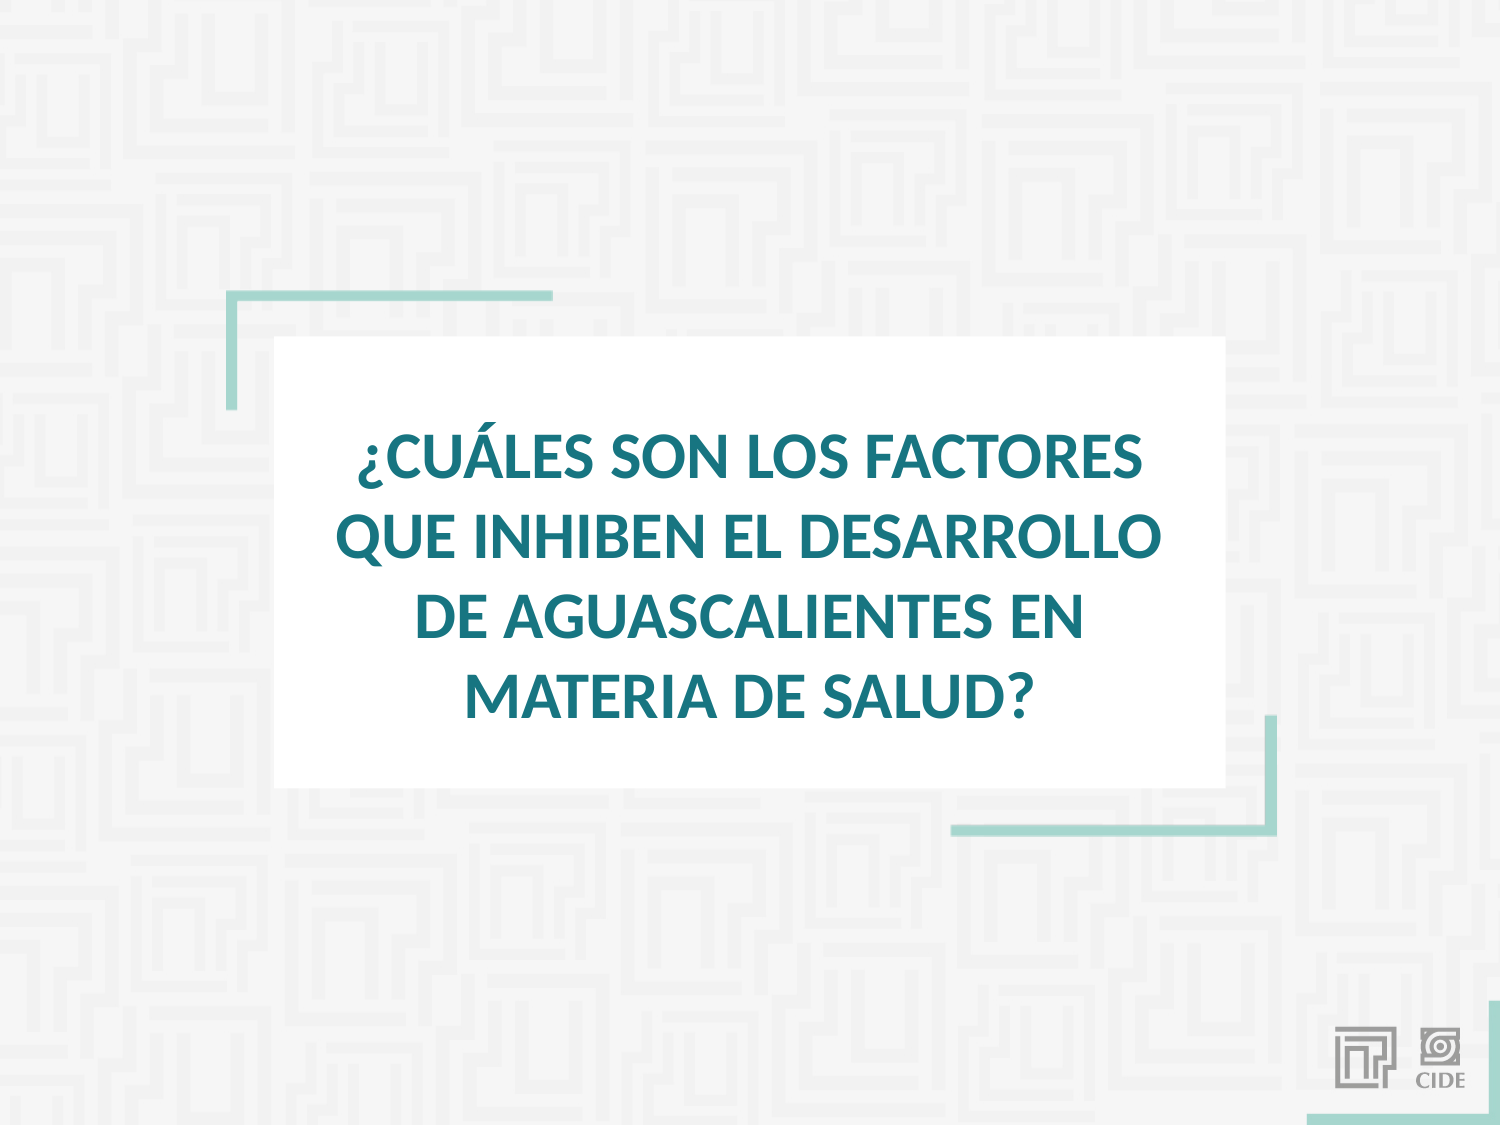

¿Cuáles son los FACTORES QUE INHIBEN EL DESARROLLO DE AGUASCALIENTES en materia DE SALUD?